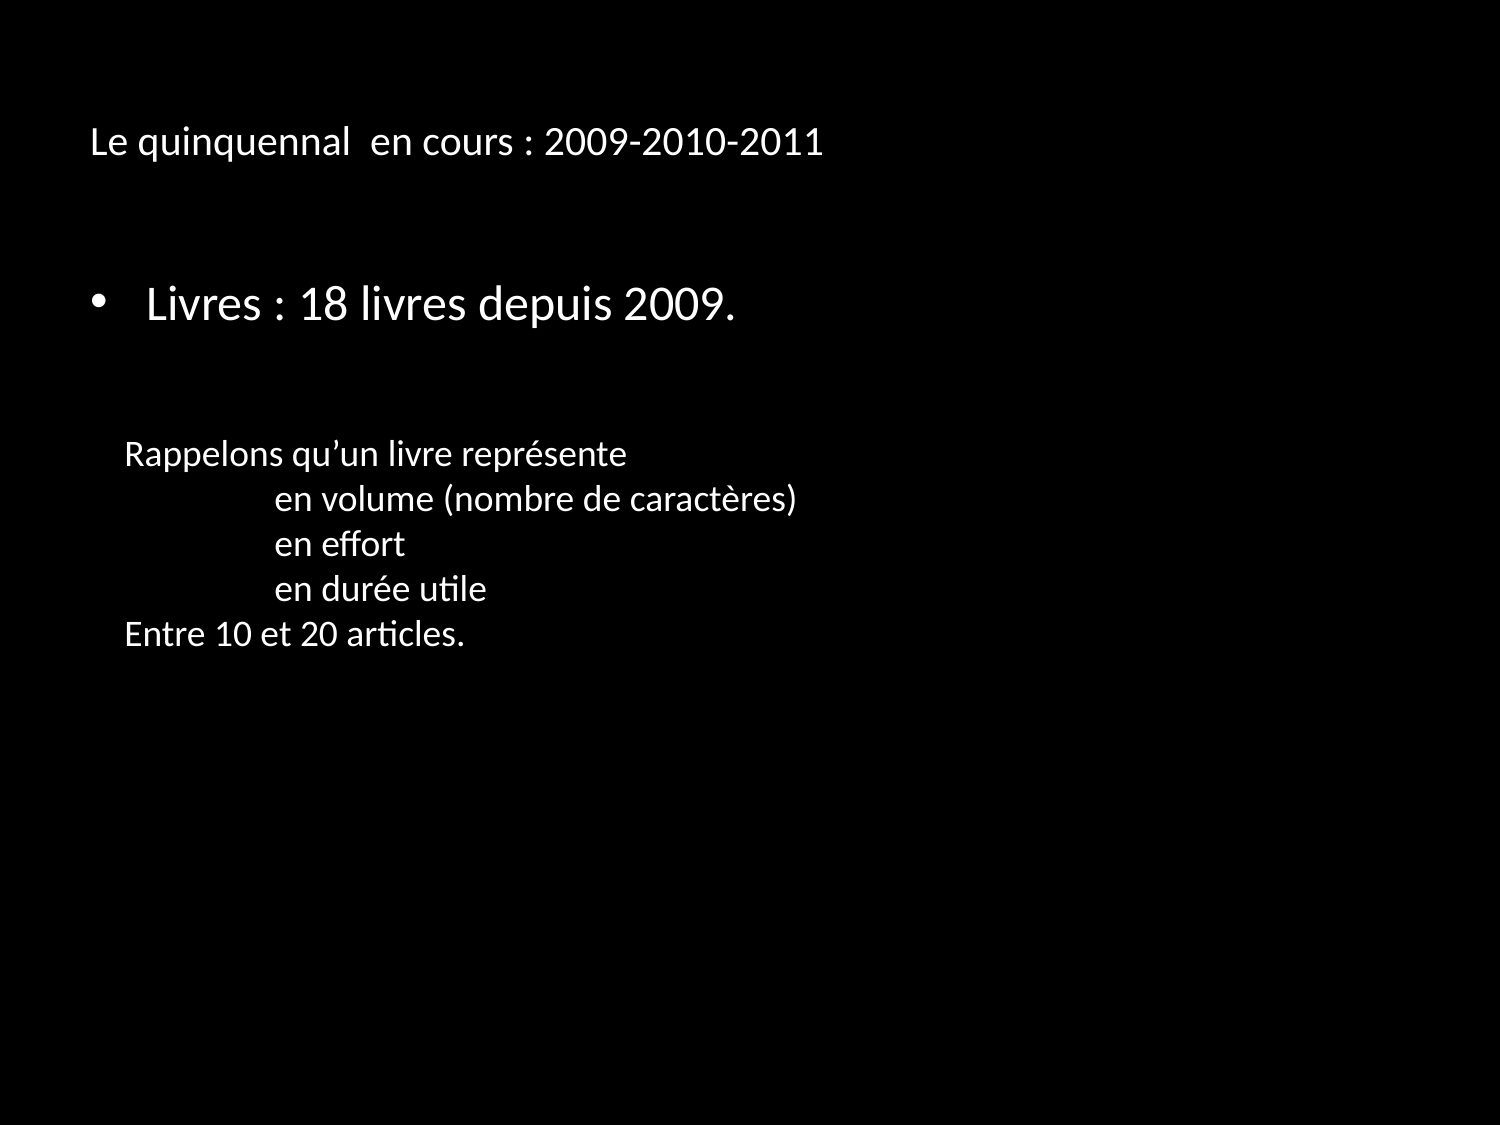

# Le quinquennal  en cours : 2009-2010-2011
Livres : 18 livres depuis 2009.
Rappelons qu’un livre représente
	en volume (nombre de caractères)
	en effort
	en durée utile
Entre 10 et 20 articles.